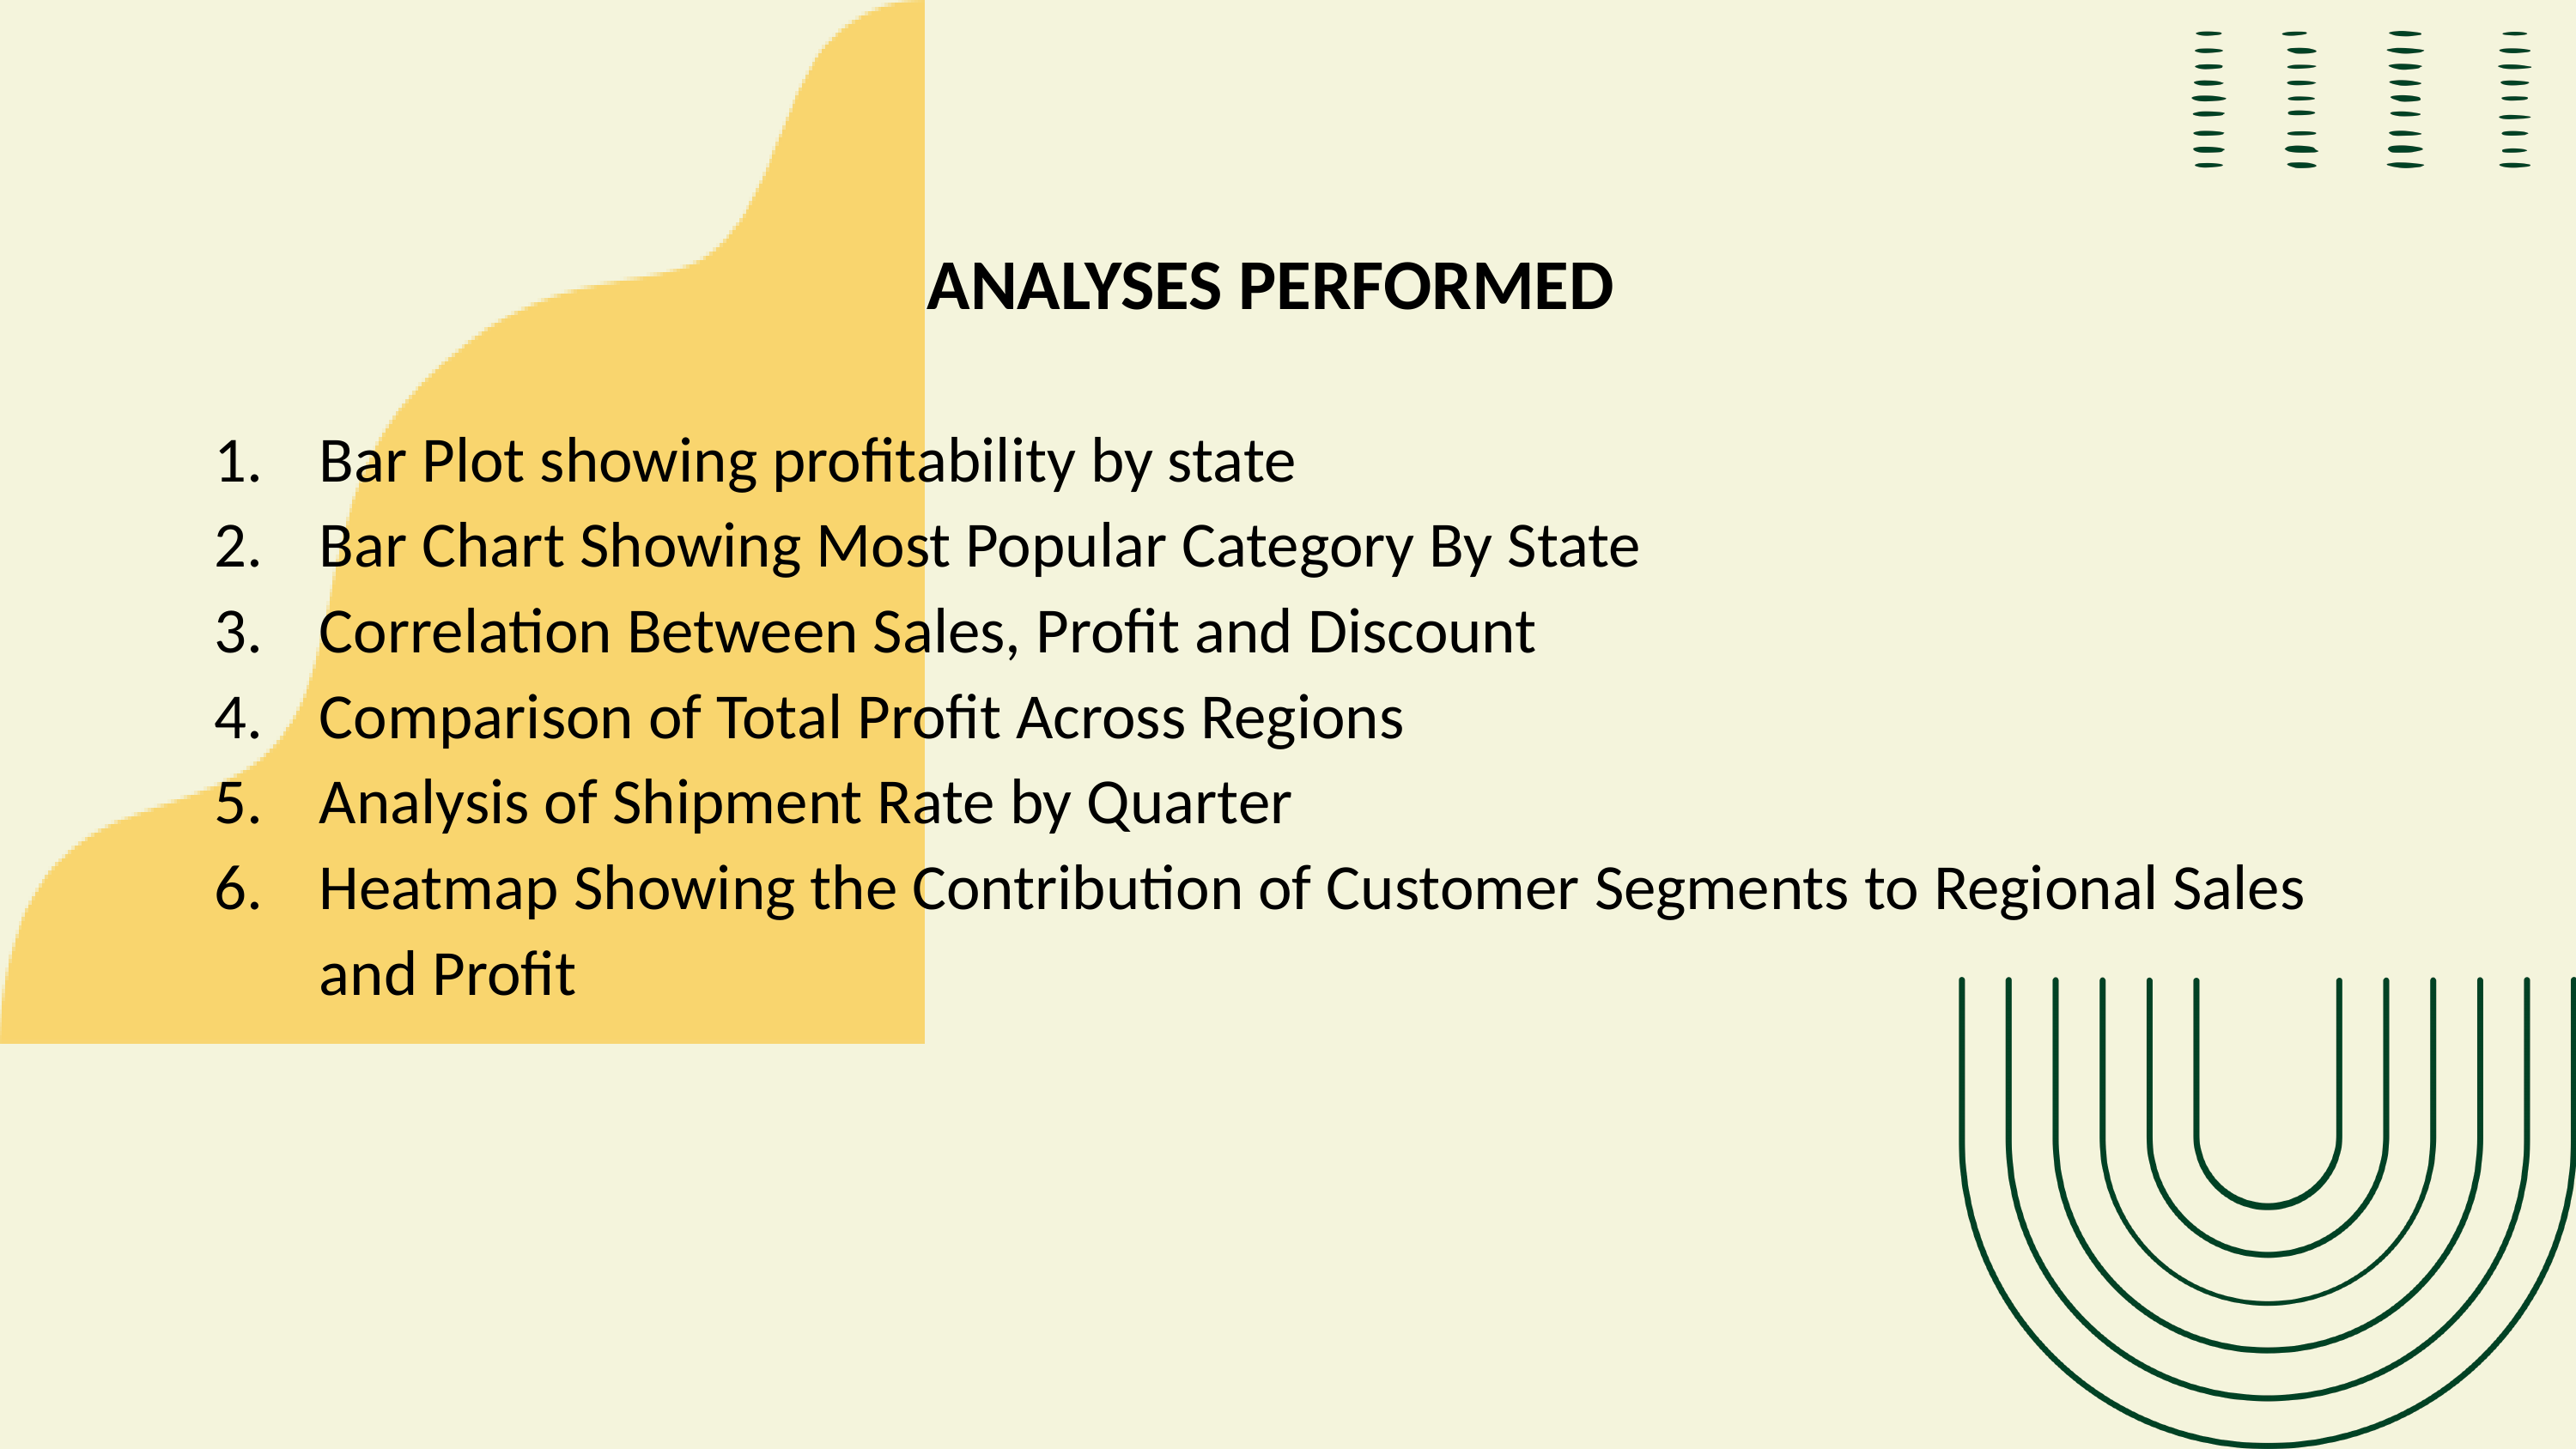

ANALYSES PERFORMED

Bar Plot showing profitability by state
Bar Chart Showing Most Popular Category By State
Correlation Between Sales, Profit and Discount
Comparison of Total Profit Across Regions
Analysis of Shipment Rate by Quarter
Heatmap Showing the Contribution of Customer Segments to Regional Sales and Profit